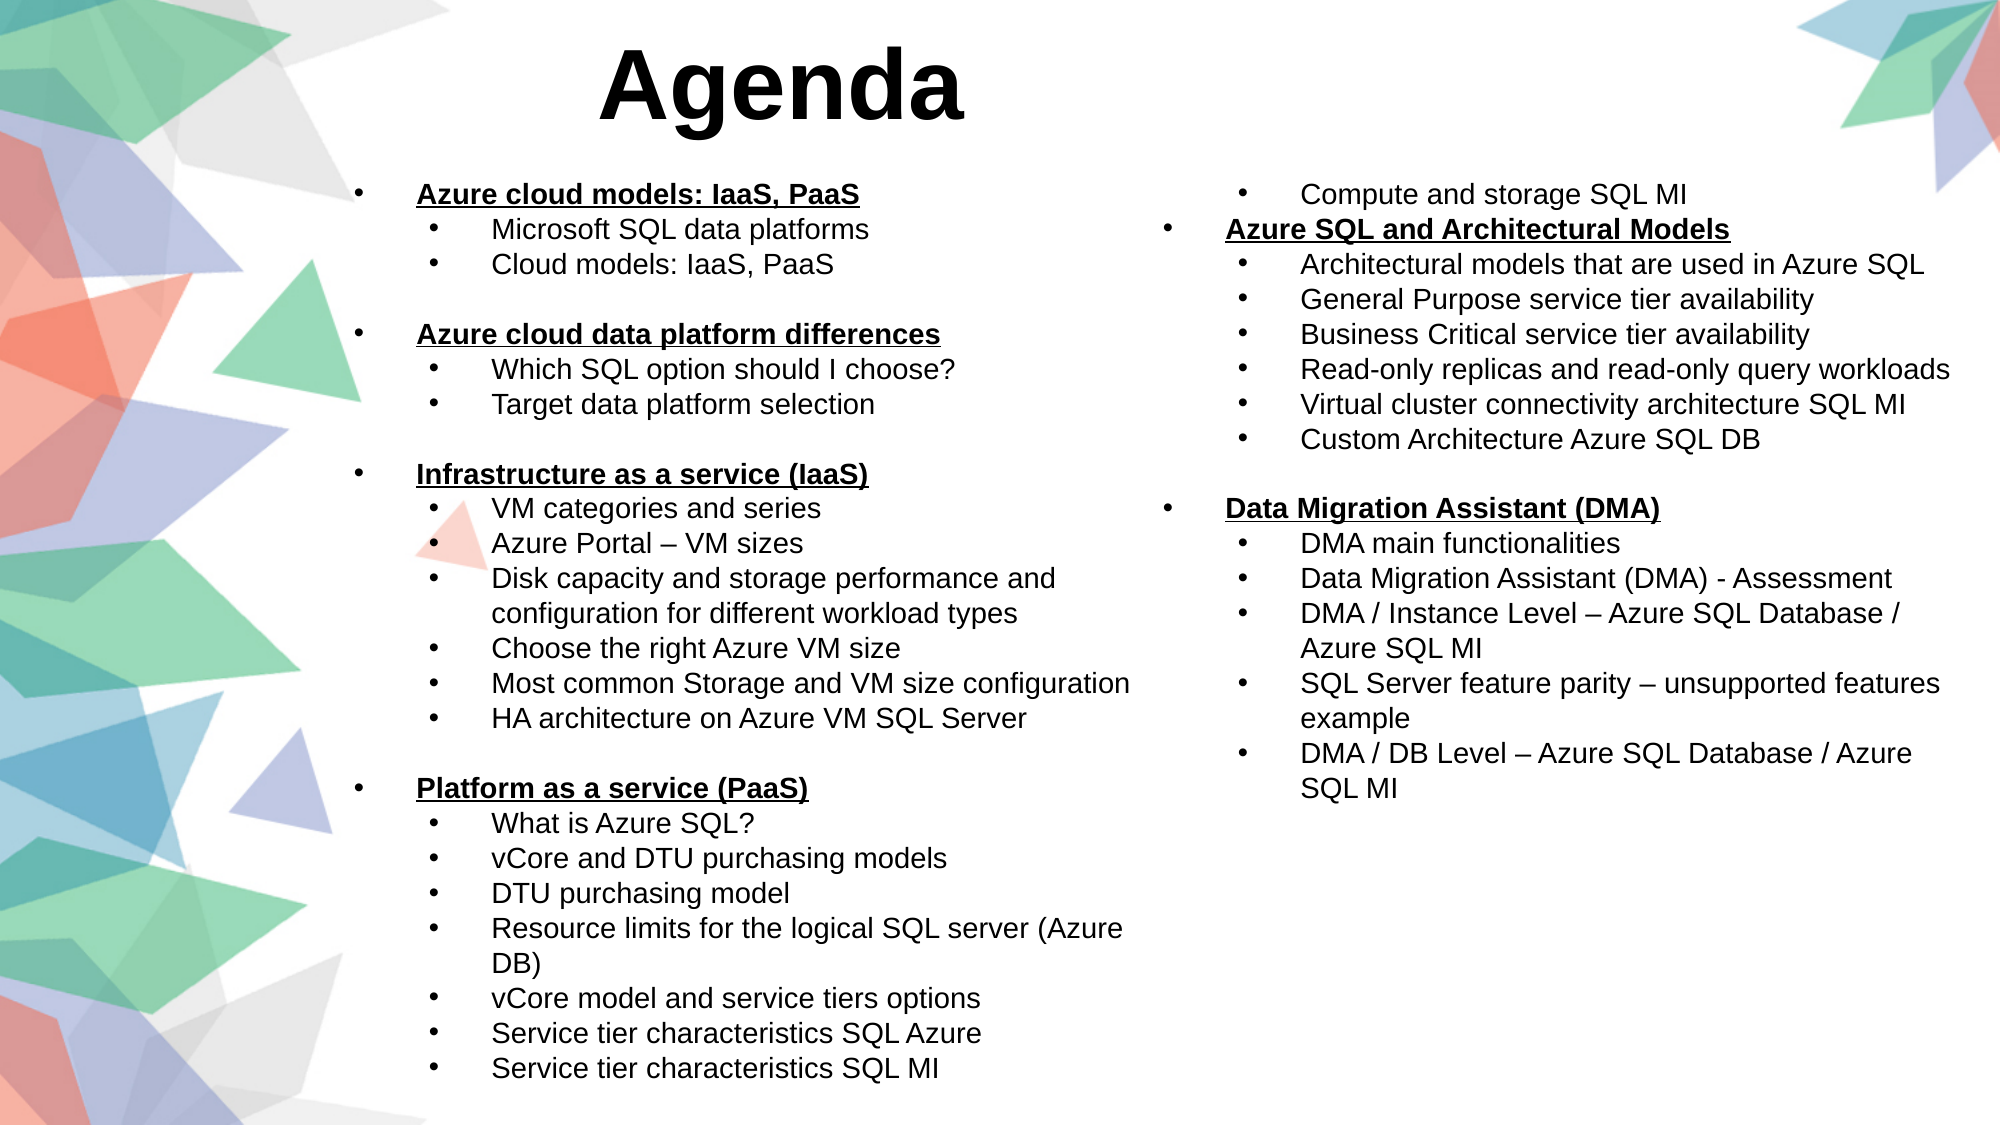

Agenda
Azure cloud models: IaaS, PaaS
Microsoft SQL data platforms
Cloud models: IaaS, PaaS

Azure cloud data platform differences
Which SQL option should I choose?
Target data platform selection

Infrastructure as a service (IaaS)
VM categories and series
Azure Portal – VM sizes
Disk capacity and storage performance and configuration for different workload types
Choose the right Azure VM size
Most common Storage and VM size configuration
HA architecture on Azure VM SQL Server

Platform as a service (PaaS)
What is Azure SQL?
vCore and DTU purchasing models
DTU purchasing model
Resource limits for the logical SQL server (Azure DB)
vCore model and service tiers options
Service tier characteristics SQL Azure
Service tier characteristics SQL MI
Compute and storage SQL MI
Azure SQL and Architectural Models
Architectural models that are used in Azure SQL
General Purpose service tier availability
Business Critical service tier availability
Read-only replicas and read-only query workloads
Virtual cluster connectivity architecture SQL MI
Custom Architecture Azure SQL DB

Data Migration Assistant (DMA)
DMA main functionalities
Data Migration Assistant (DMA) - Assessment
DMA / Instance Level – Azure SQL Database / Azure SQL MI
SQL Server feature parity – unsupported features example
DMA / DB Level – Azure SQL Database / Azure SQL MI